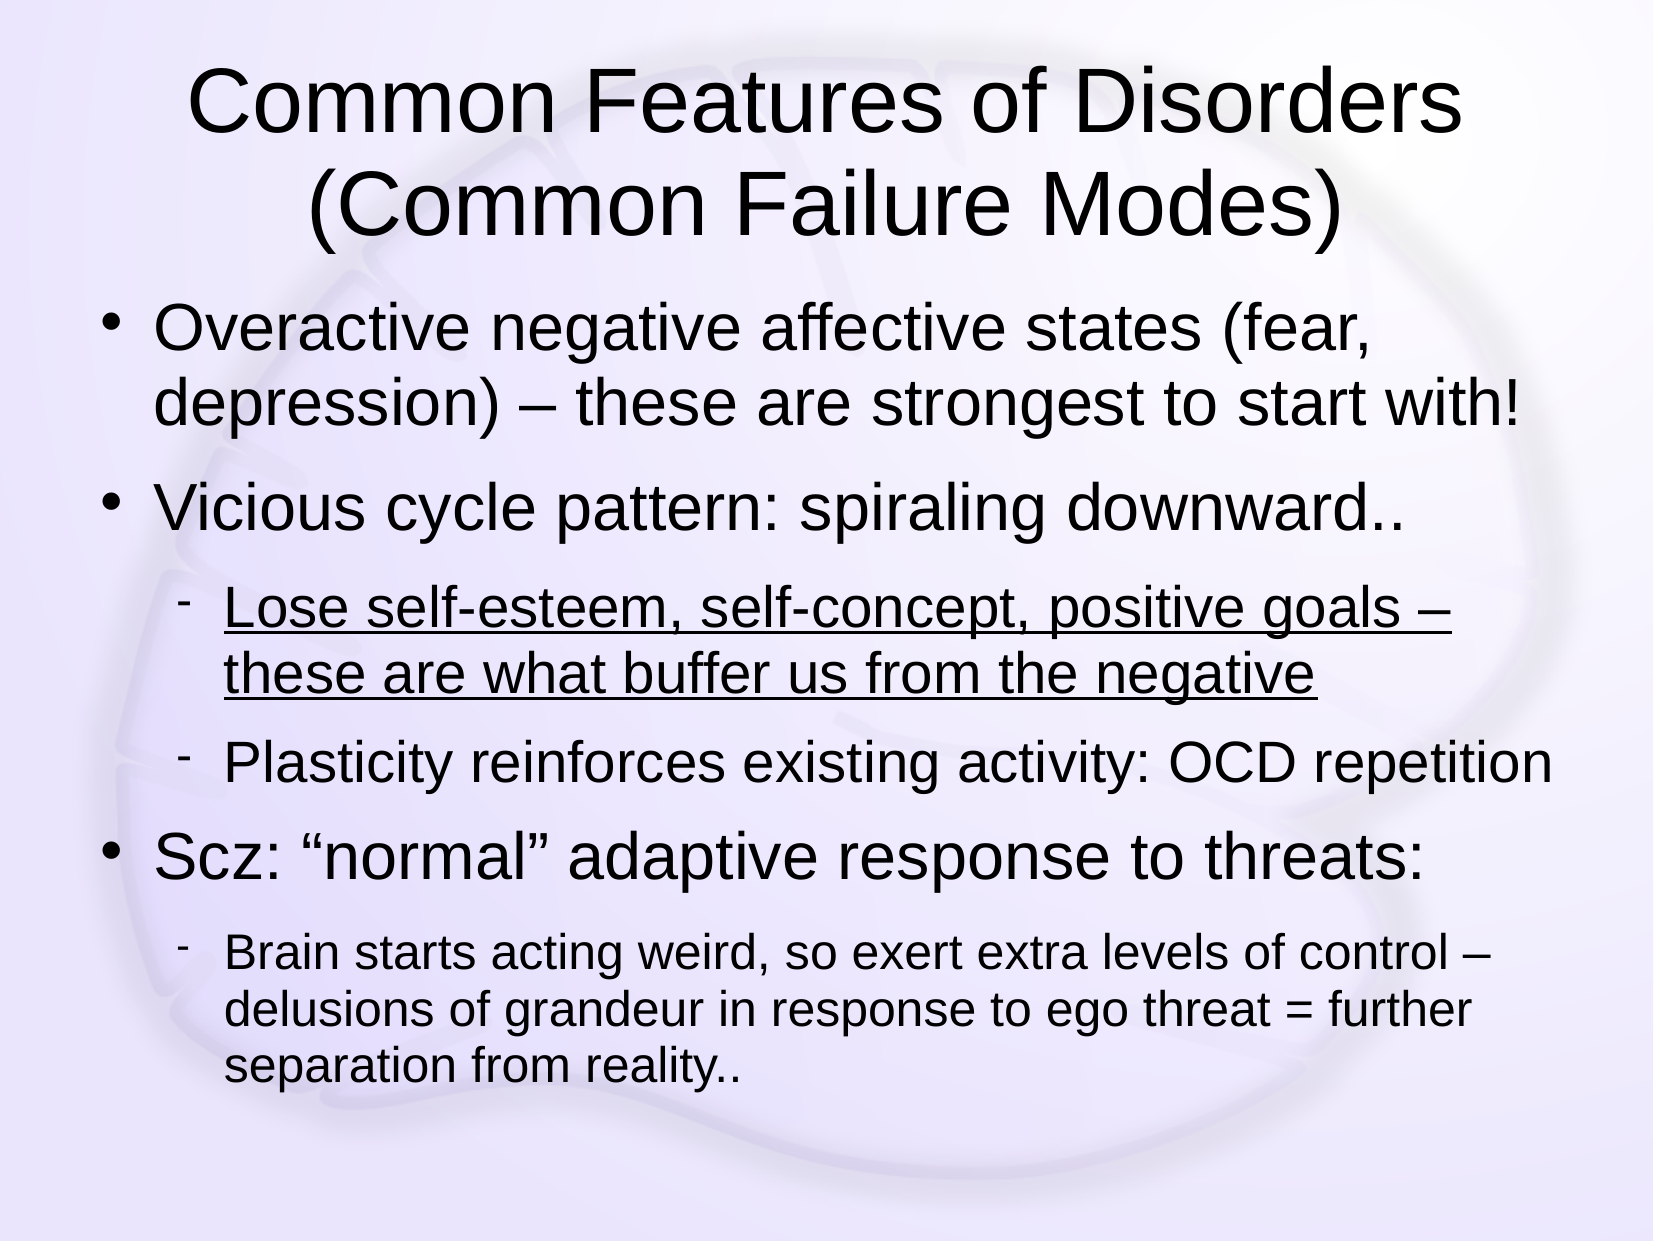

# Common Features of Disorders (Common Failure Modes)
Overactive negative affective states (fear, depression) – these are strongest to start with!
Vicious cycle pattern: spiraling downward..
Lose self-esteem, self-concept, positive goals – these are what buffer us from the negative
Plasticity reinforces existing activity: OCD repetition
Scz: “normal” adaptive response to threats:
Brain starts acting weird, so exert extra levels of control – delusions of grandeur in response to ego threat = further separation from reality..